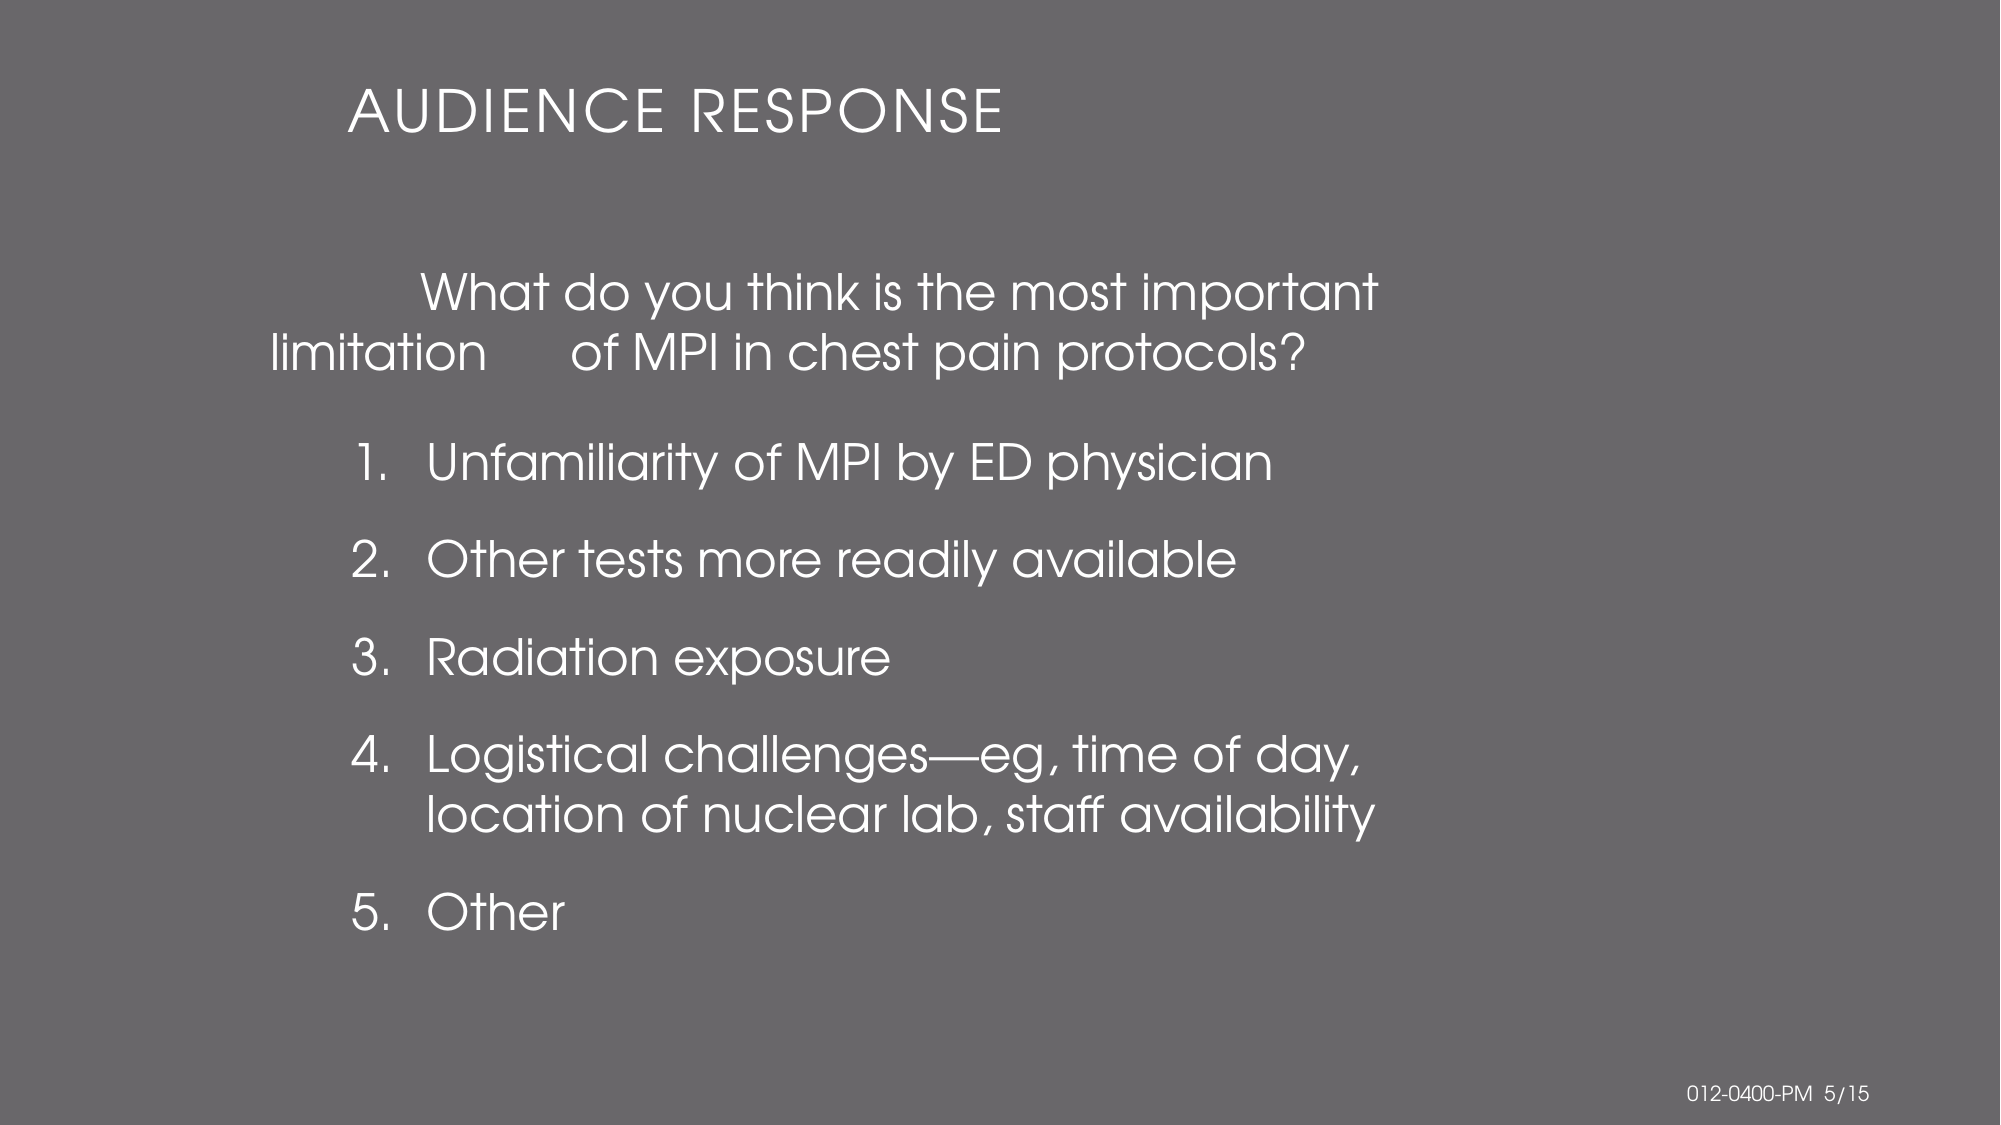

# Audience response
	What do you think is the most important 	limitation 	of MPI in chest pain protocols?
Unfamiliarity of MPI by ED physician
Other tests more readily available
Radiation exposure
Logistical challenges—eg, time of day,
location of nuclear lab, staff availability
Other